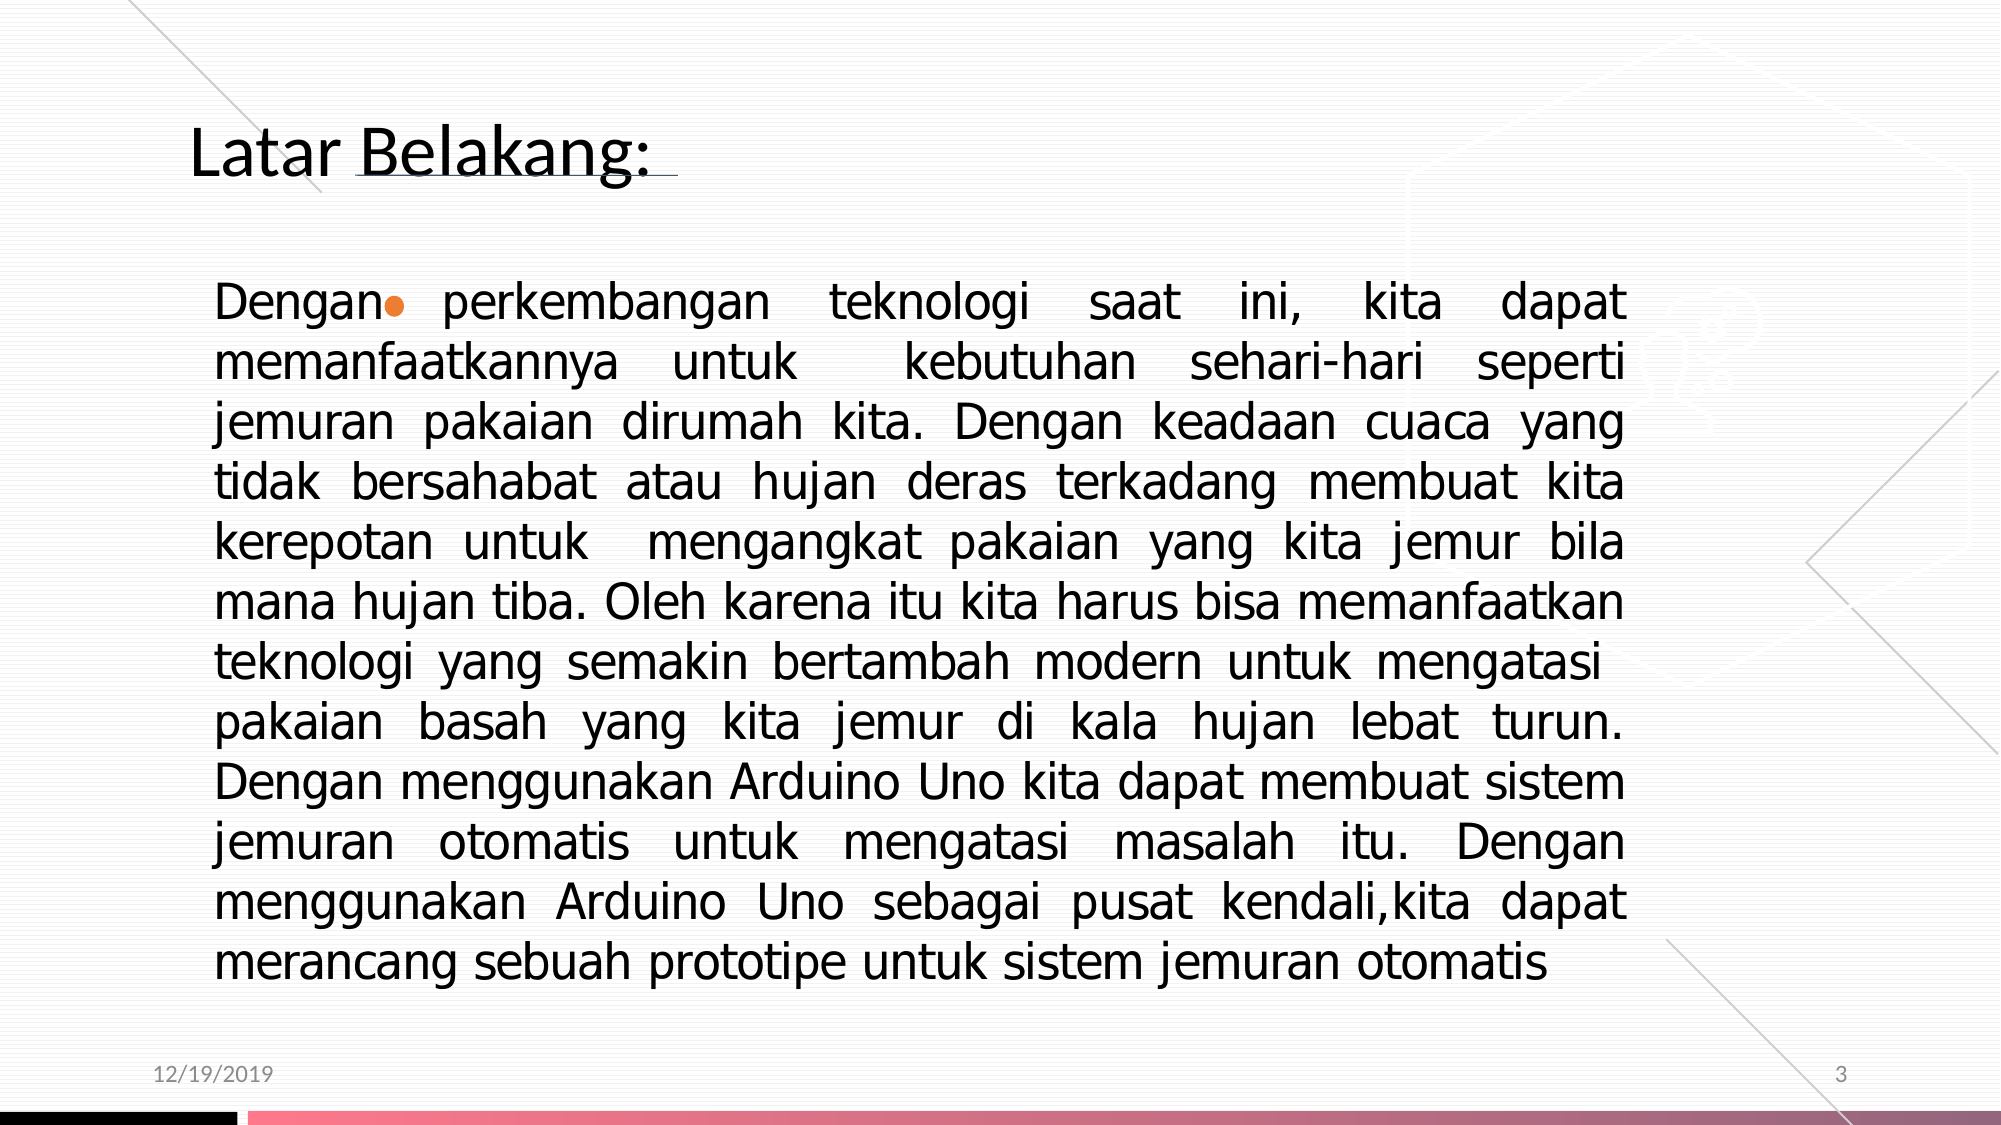

Latar Belakang:

Dengan perkembangan teknologi saat ini, kita dapat memanfaatkannya untuk  kebutuhan sehari-hari seperti jemuran pakaian dirumah kita. Dengan keadaan cuaca yang tidak bersahabat atau hujan deras terkadang membuat kita kerepotan untuk  mengangkat pakaian yang kita jemur bila mana hujan tiba. Oleh karena itu kita harus bisa memanfaatkan teknologi yang semakin bertambah modern untuk mengatasi  pakaian basah yang kita jemur di kala hujan lebat turun. Dengan menggunakan Arduino Uno kita dapat membuat sistem jemuran otomatis untuk mengatasi masalah itu. Dengan menggunakan Arduino Uno sebagai pusat kendali,kita dapat merancang sebuah prototipe untuk sistem jemuran otomatis

12/19/2019
3